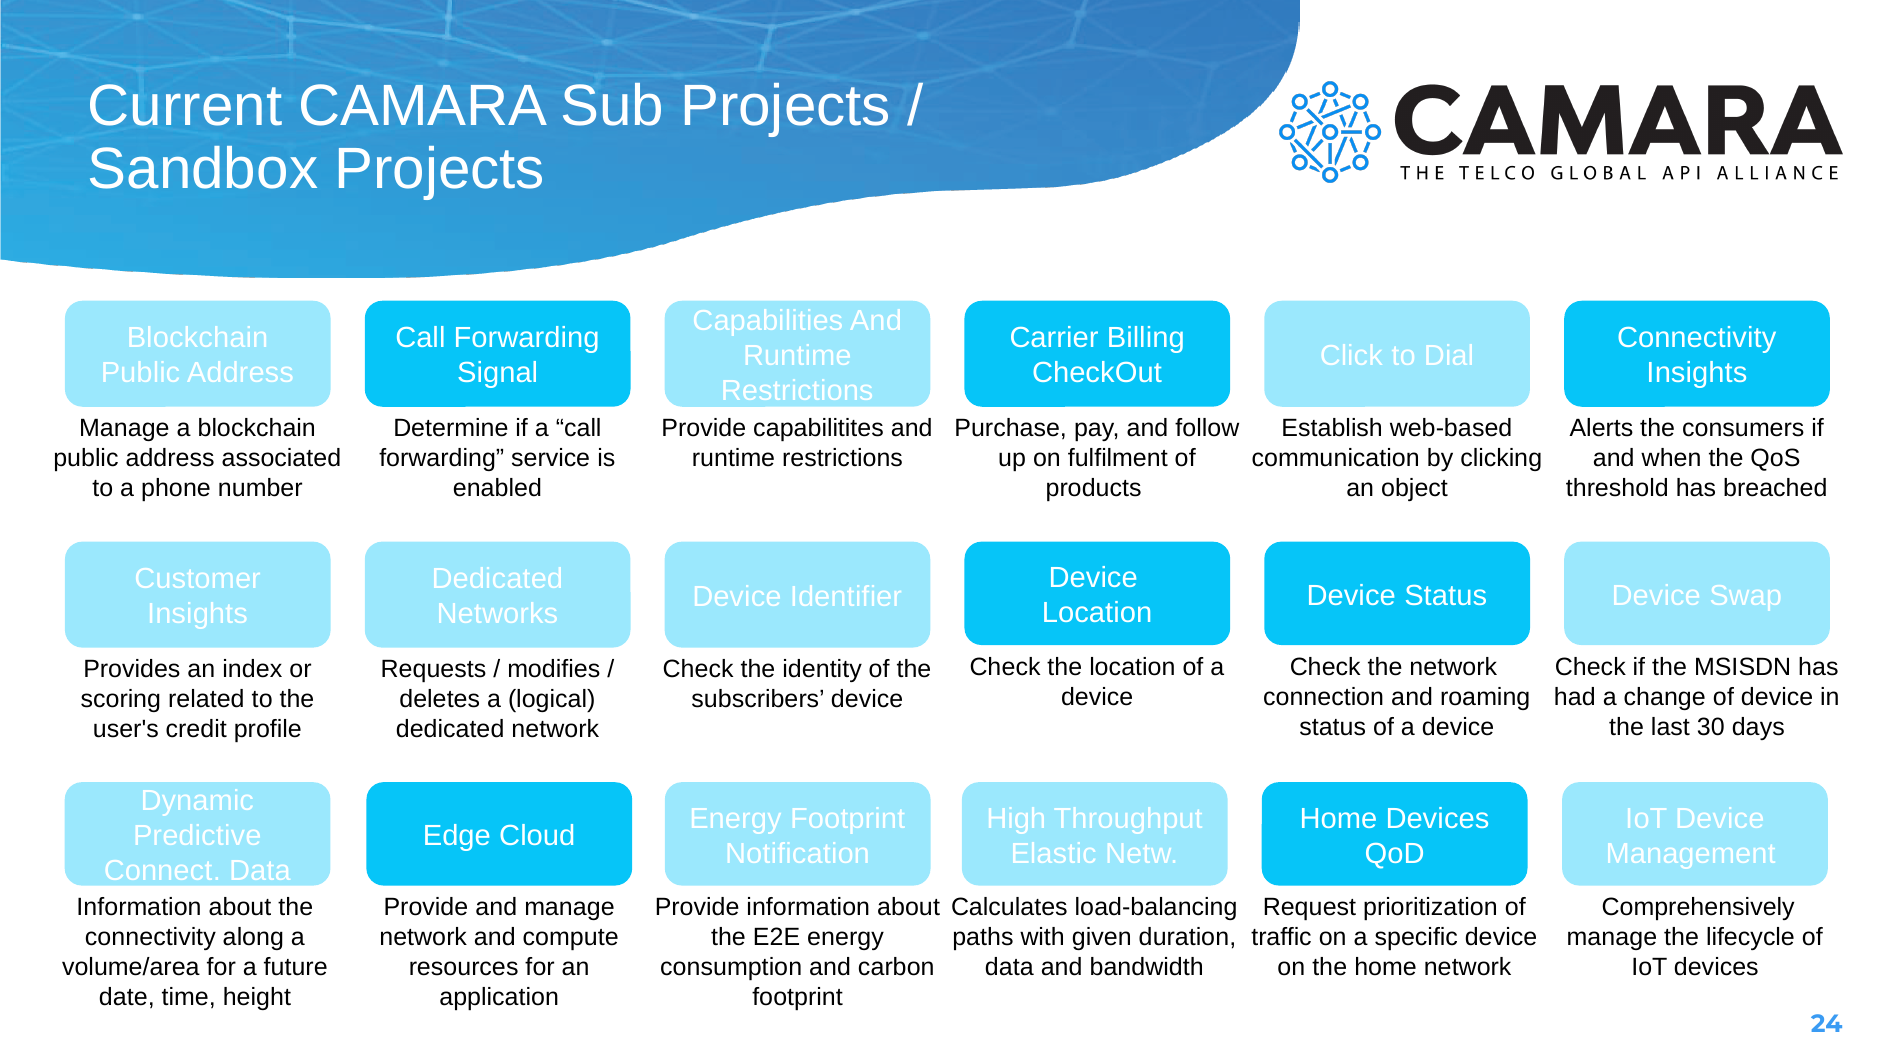

# Current CAMARA Sub Projects / Sandbox Projects
Blockchain Public Address
Manage a blockchain public address associated to a phone number
Call Forwarding Signal
Determine if a “call forwarding” service is enabled
Capabilities And Runtime Restrictions
Provide capabilitites and runtime restrictions
Carrier Billing
CheckOut
Purchase, pay, and follow up on fulfilment of products
Click to Dial
Establish web-based communication by clicking an object
Connectivity Insights
Alerts the consumers if and when the QoS threshold has breached
Identify a client device trying to access network services

Anonymised Subscriber ID
Customer Insights
Provides an index or scoring related to the user's credit profile
Dedicated Networks
Requests / modifies / deletes a (logical) dedicated network
Device Identifier
Check the identity of the subscribers’ device
Device
Location
Check the location of a device
Device Status
Check the network  connection and roaming status of a device
Device Swap
Check if the MSISDN has had a change of device in the last 30 days
IoT Device Management
 Comprehensively manage the lifecycle of IoT devices
Dynamic Predictive Connect. Data
Information about the connectivity along a volume/area for a future date, time, height
Edge Cloud
Provide and manage network and compute resources for an application
High Throughput Elastic Netw.
Calculates load-balancing paths with given duration, data and bandwidth
Home Devices QoD
Request prioritization of traffic on a specific device on the home network
Energy Footprint Notification
Provide information about the E2E energy consumption and carbon footprint